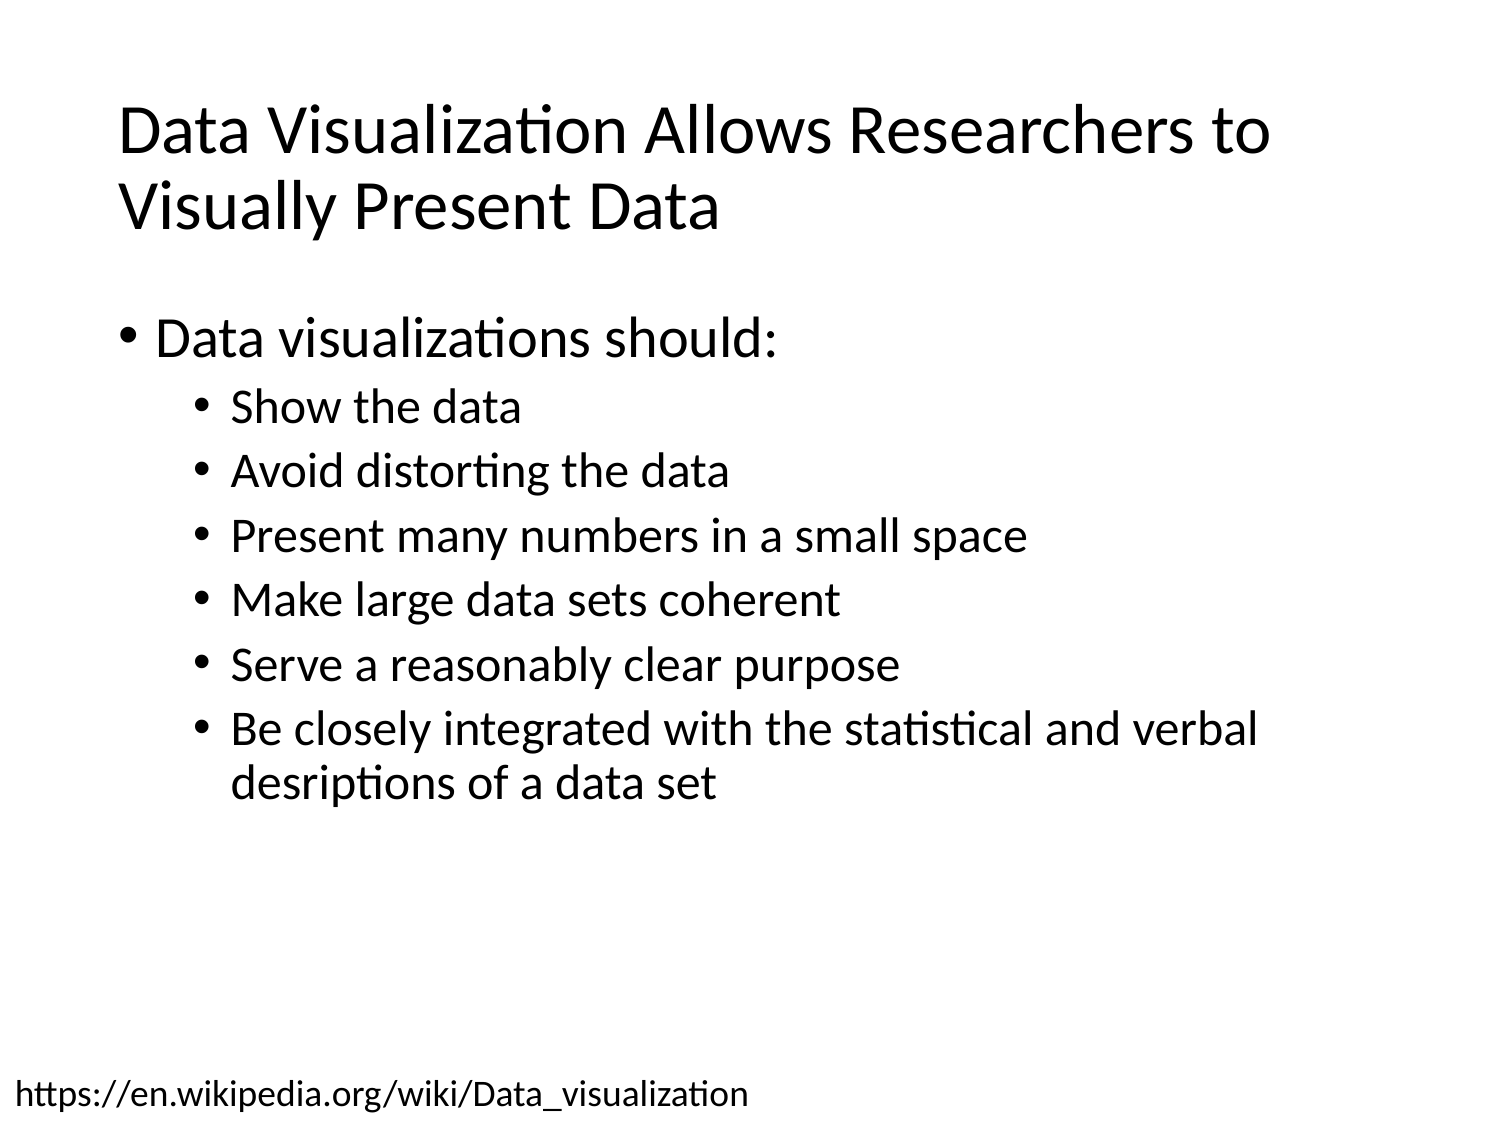

# Data Visualization Allows Researchers to Visually Present Data
Data visualizations should:
Show the data
Avoid distorting the data
Present many numbers in a small space
Make large data sets coherent
Serve a reasonably clear purpose
Be closely integrated with the statistical and verbal desriptions of a data set

https://en.wikipedia.org/wiki/Data_visualization